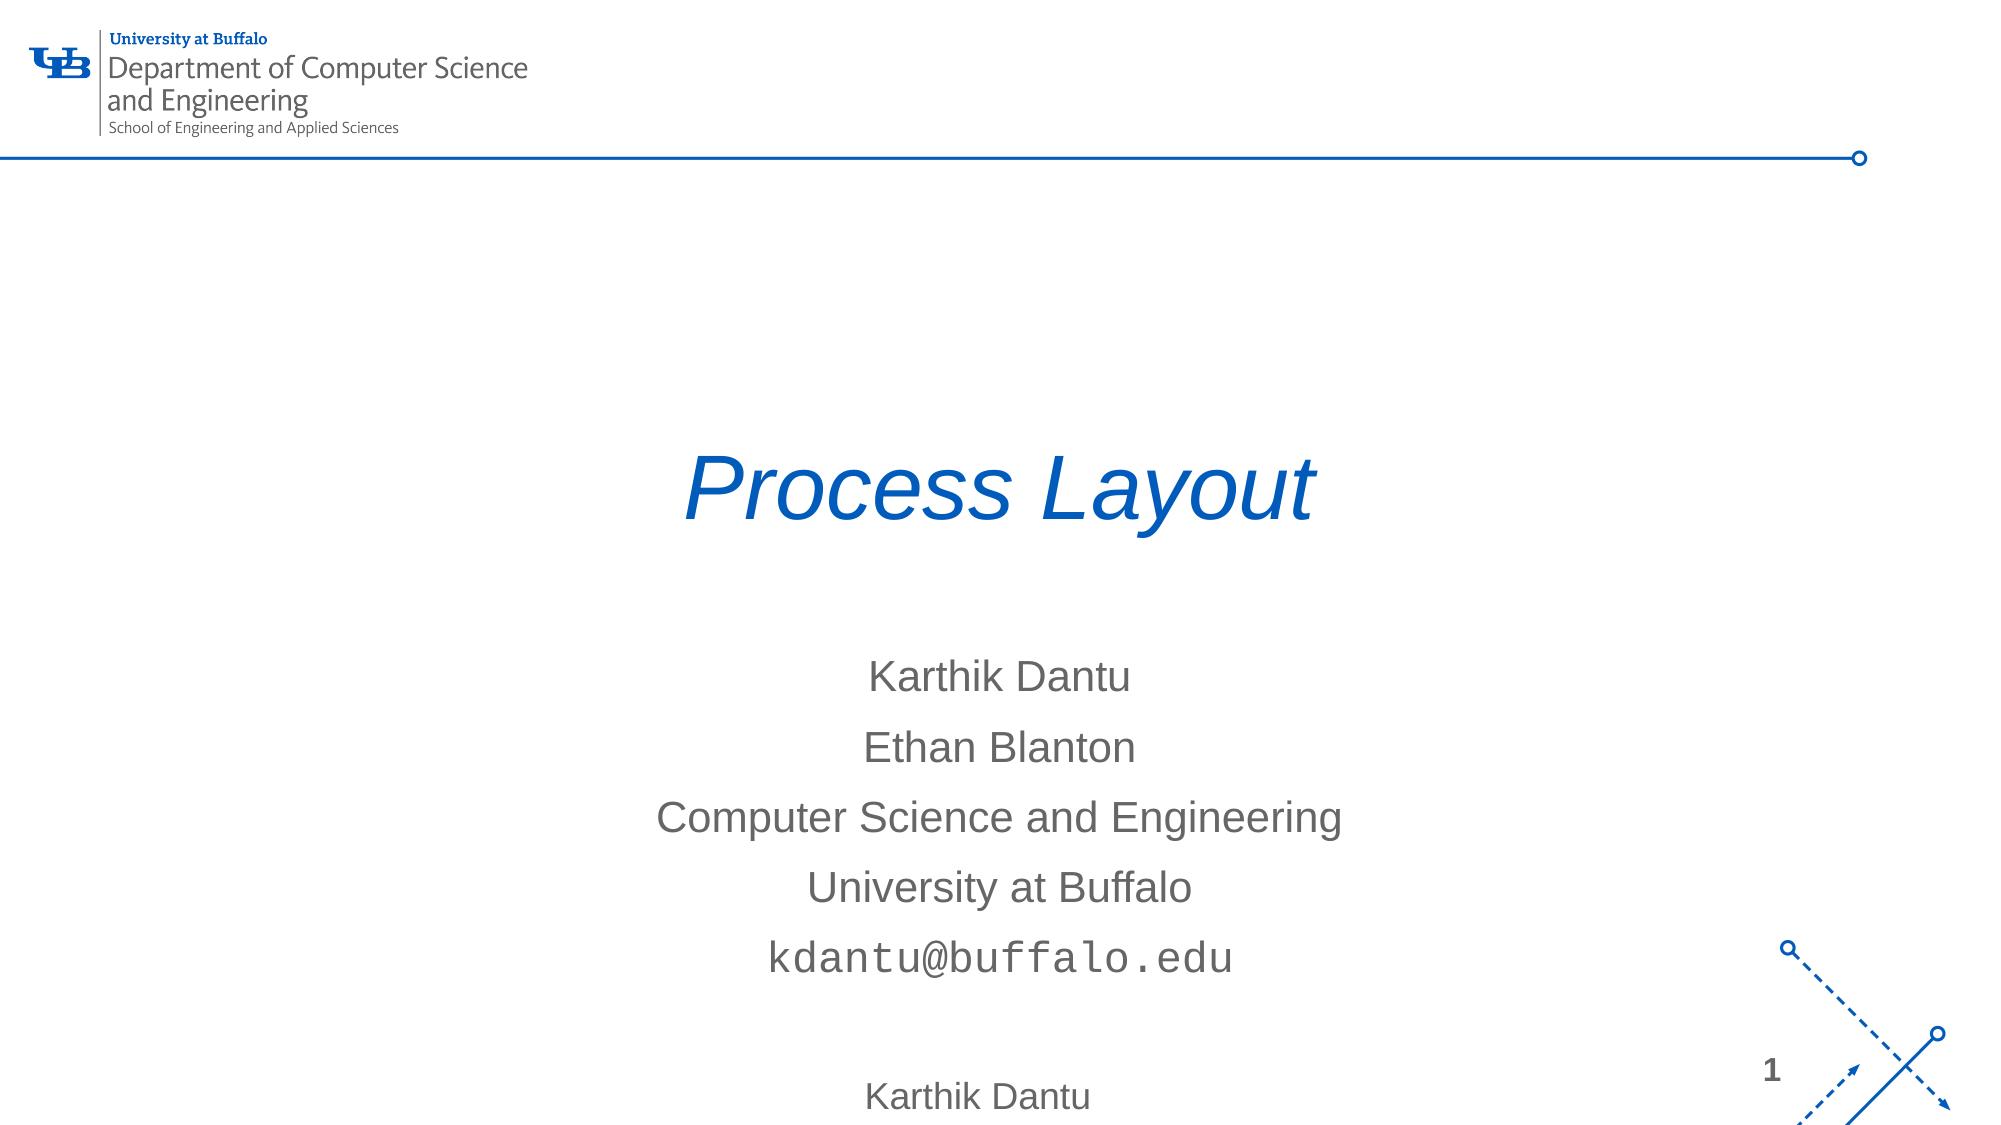

# Process Layout
Karthik Dantu
Ethan Blanton
Computer Science and Engineering
University at Buffalo
kdantu@buffalo.edu